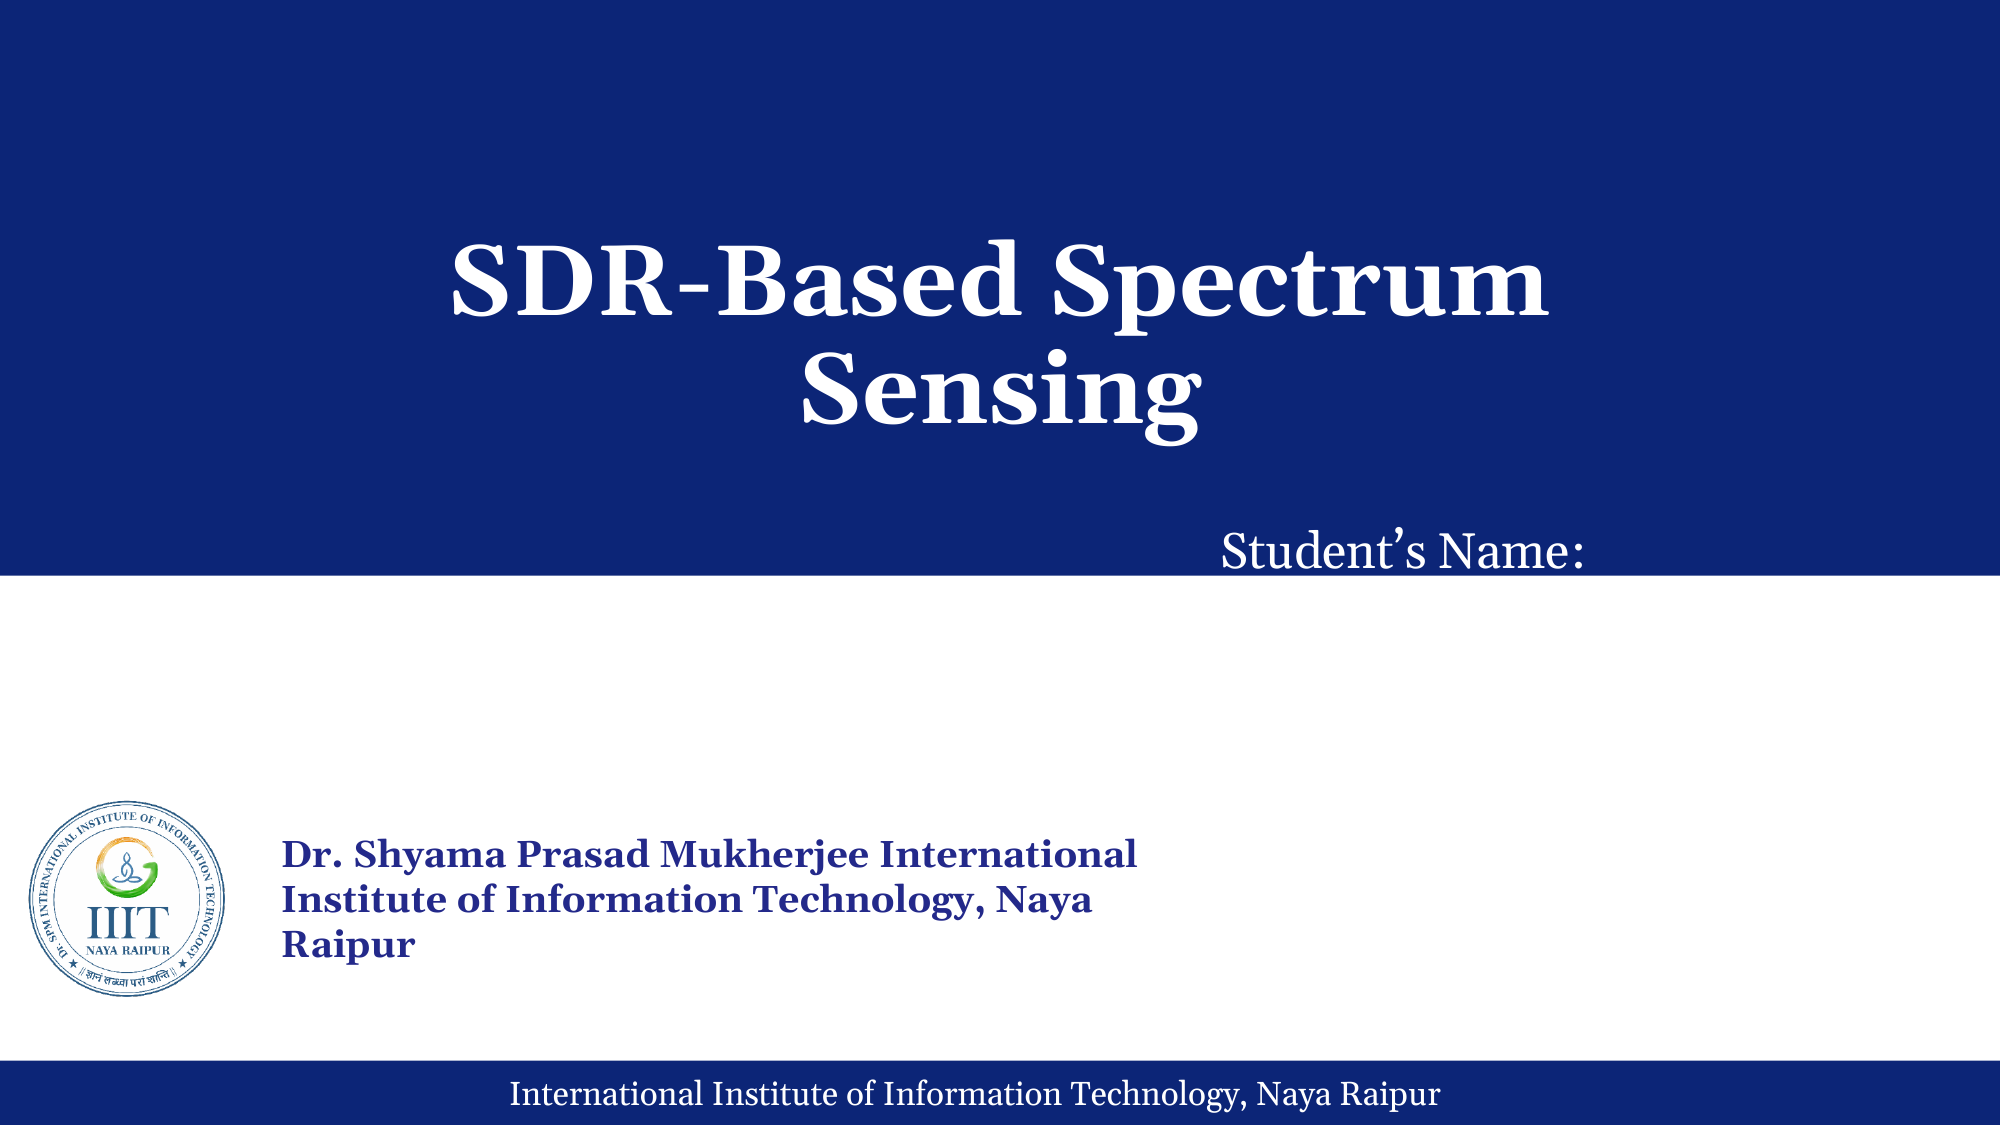

# SDR-Based Spectrum Sensing
Student’s Name:
 Amitesh Singh(211010214)
Bhavesh Balendra(211010221)

Guided By : Dr. Shrivishal Tripathi

International Institute of Information Technology, Naya Raipur